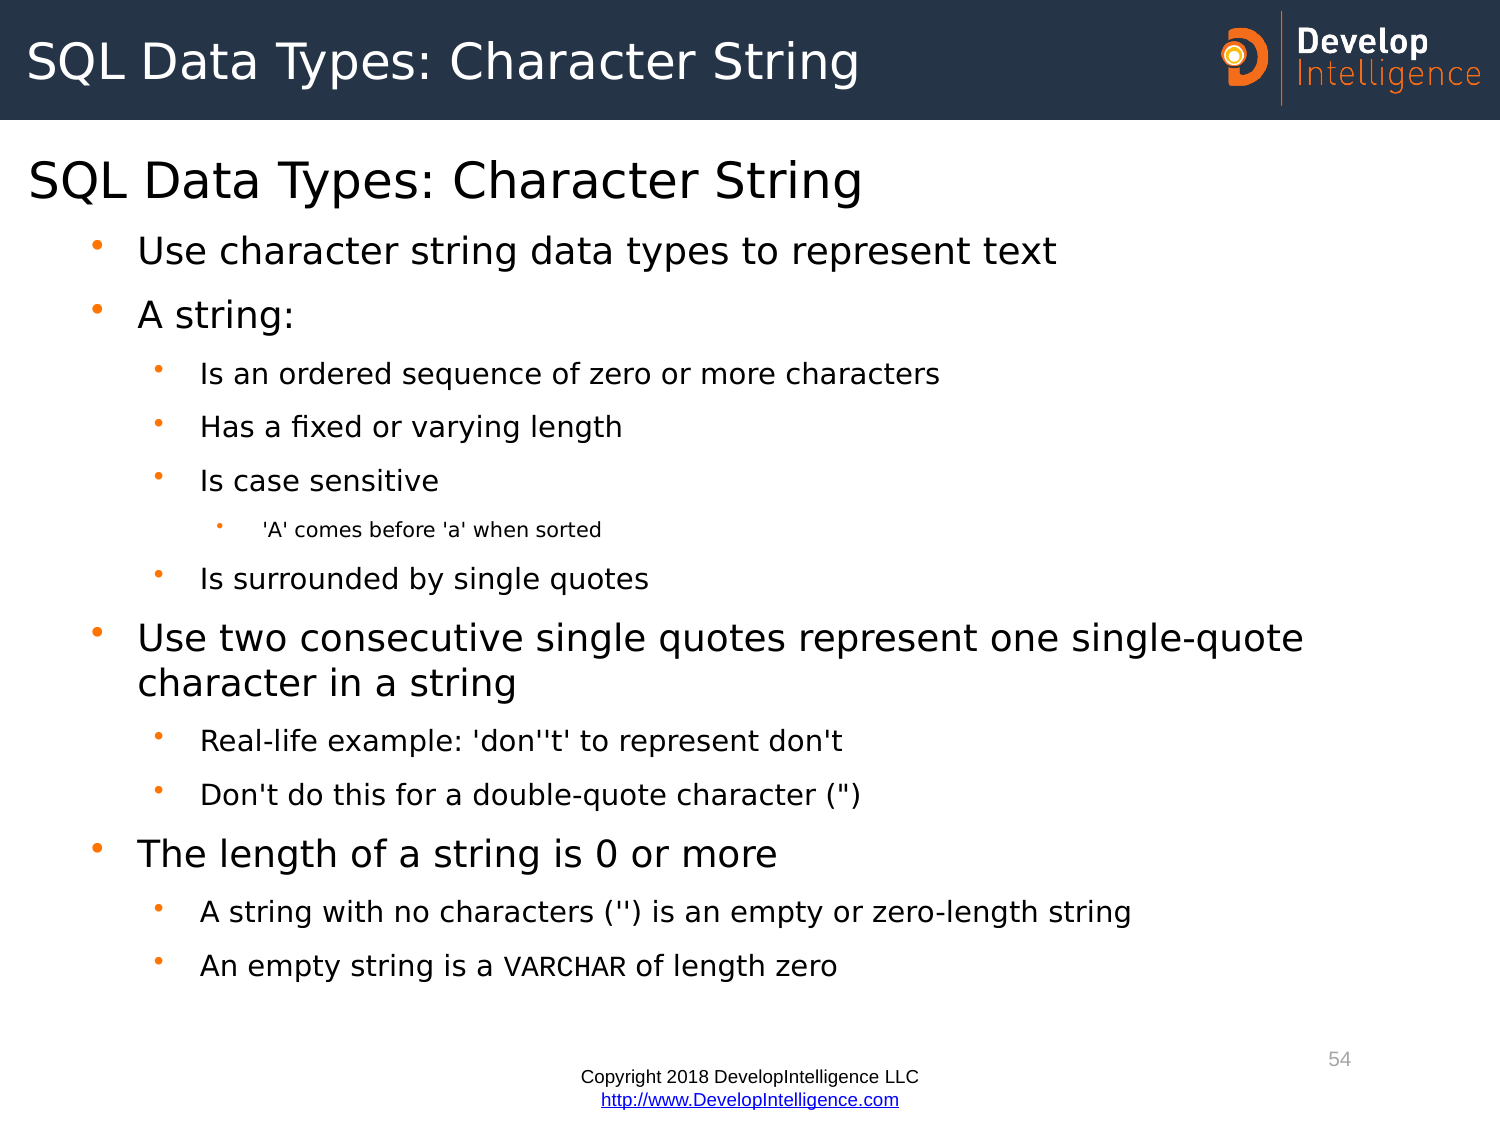

# SQL Data Types: Character String
SQL Data Types: Character String
Use character string data types to represent text
A string:
Is an ordered sequence of zero or more characters
Has a fixed or varying length
Is case sensitive
'A' comes before 'a' when sorted
Is surrounded by single quotes
Use two consecutive single quotes represent one single-quote character in a string
Real-life example: 'don''t' to represent don't
Don't do this for a double-quote character (")
The length of a string is 0 or more
A string with no characters ('') is an empty or zero-length string
An empty string is a VARCHAR of length zero

54